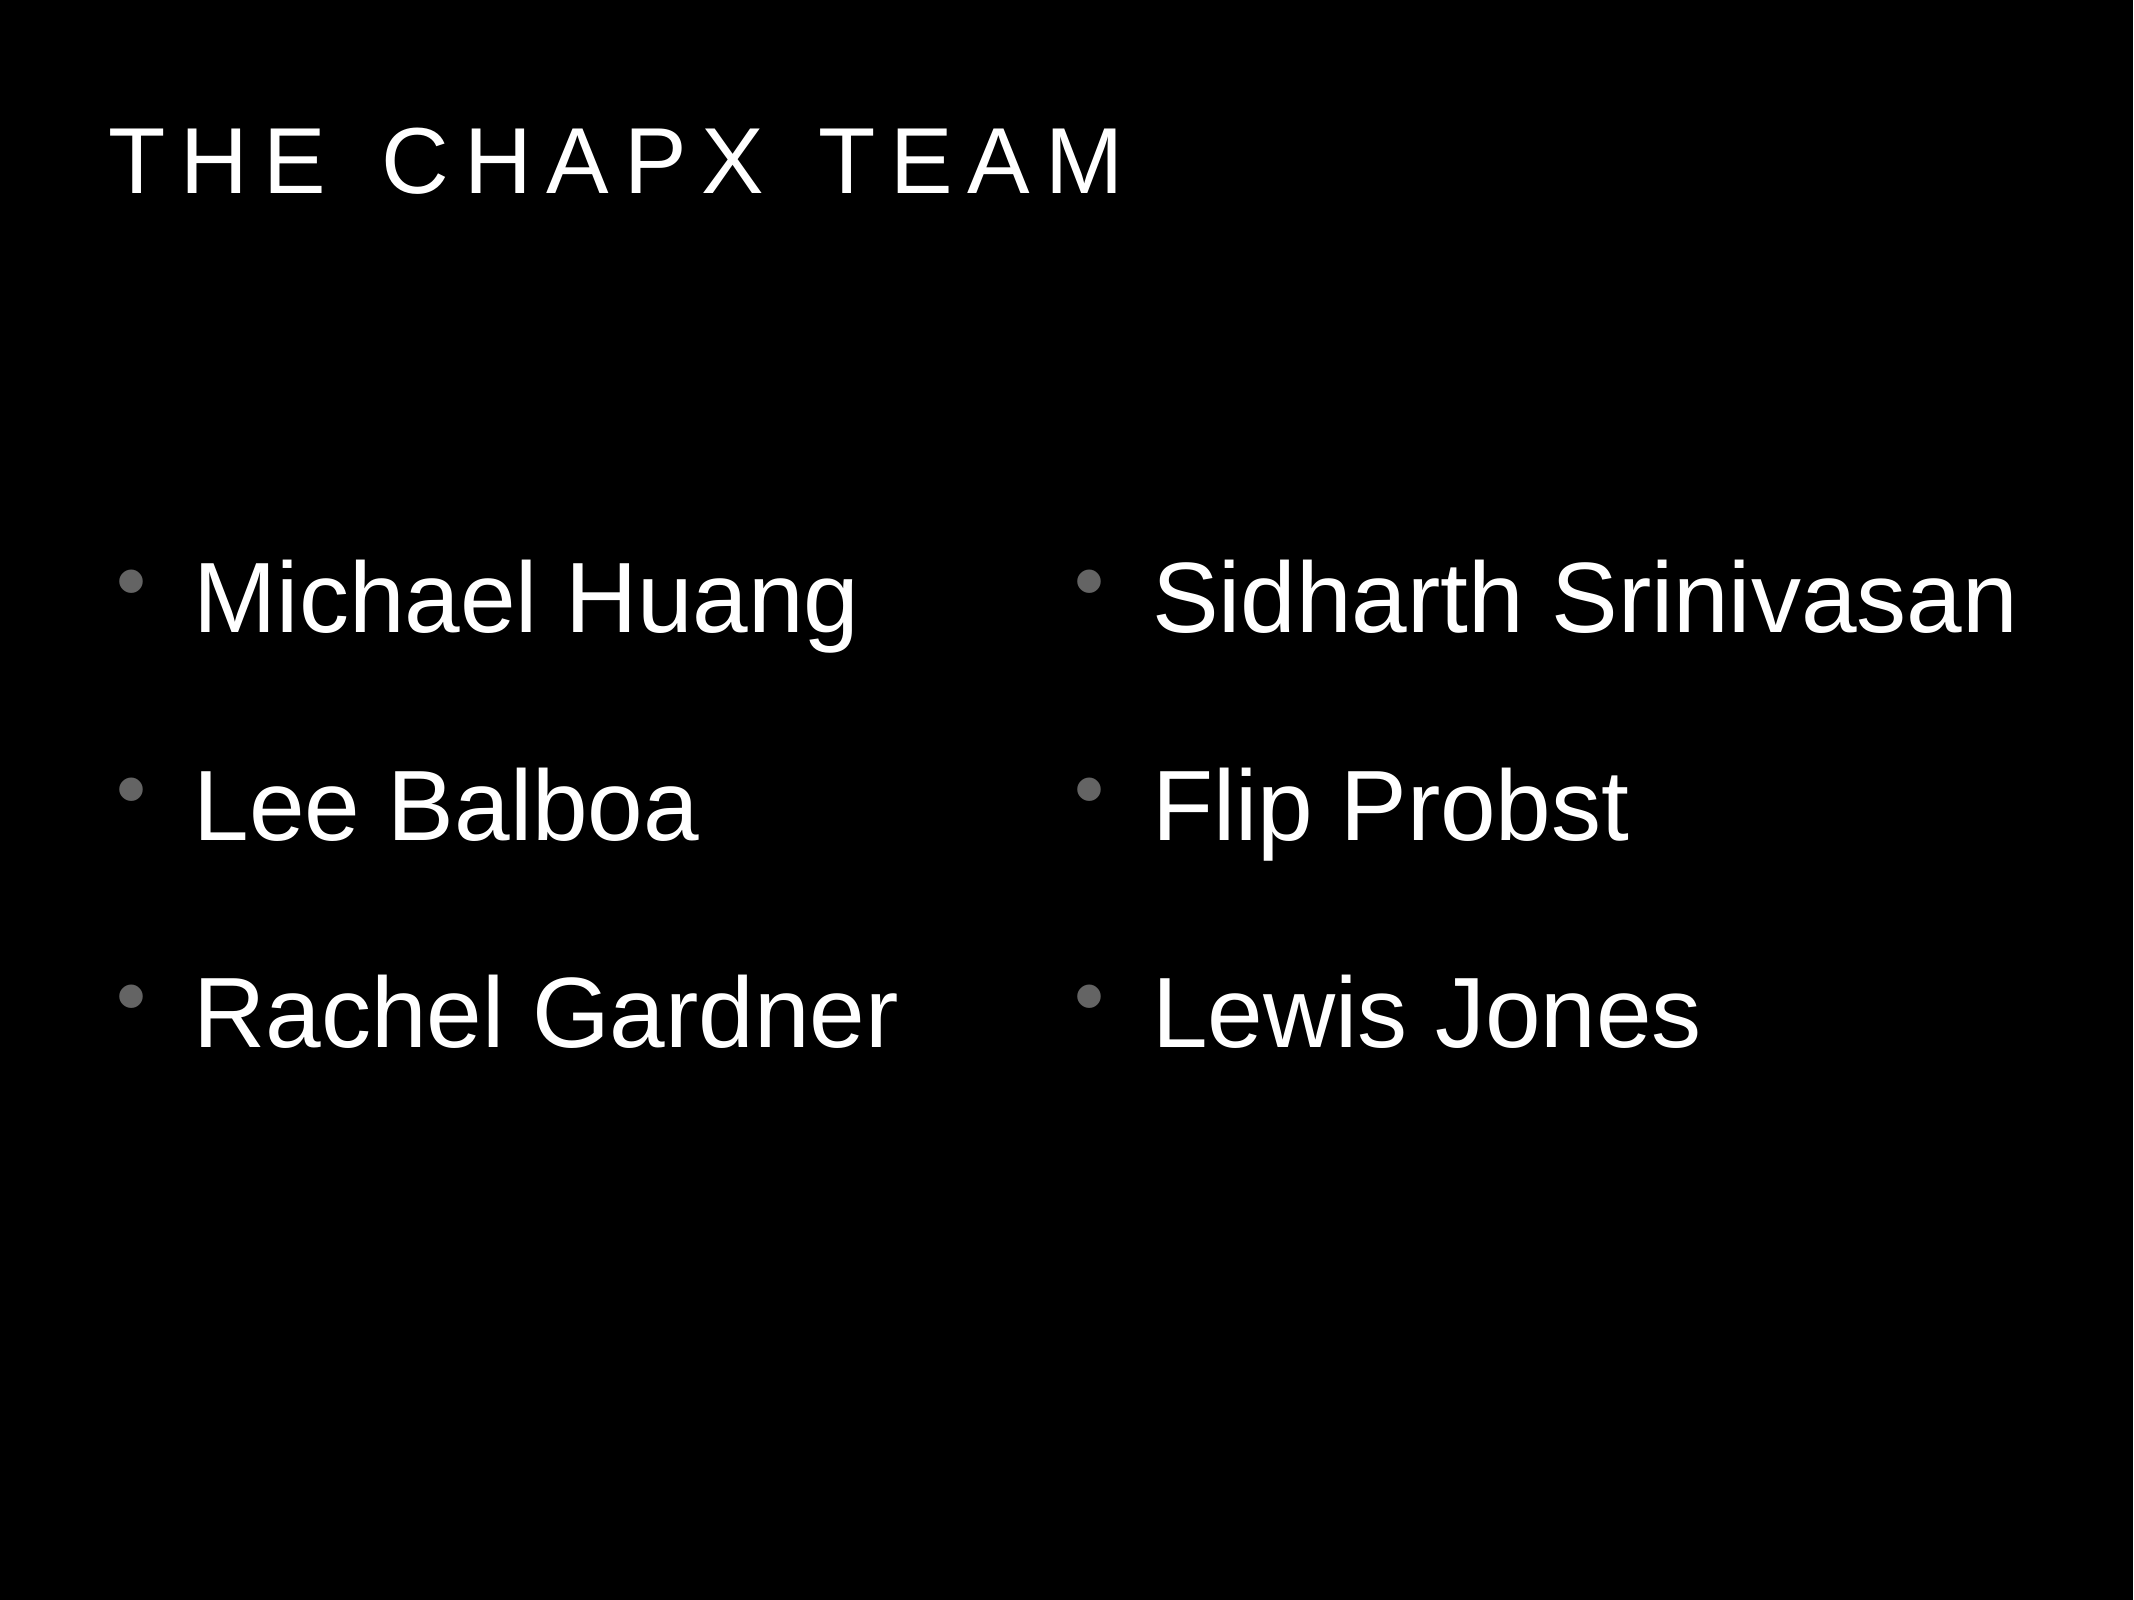

# The chapX team
Michael Huang
Lee Balboa
Rachel Gardner
Sidharth Srinivasan
Flip Probst
Lewis Jones